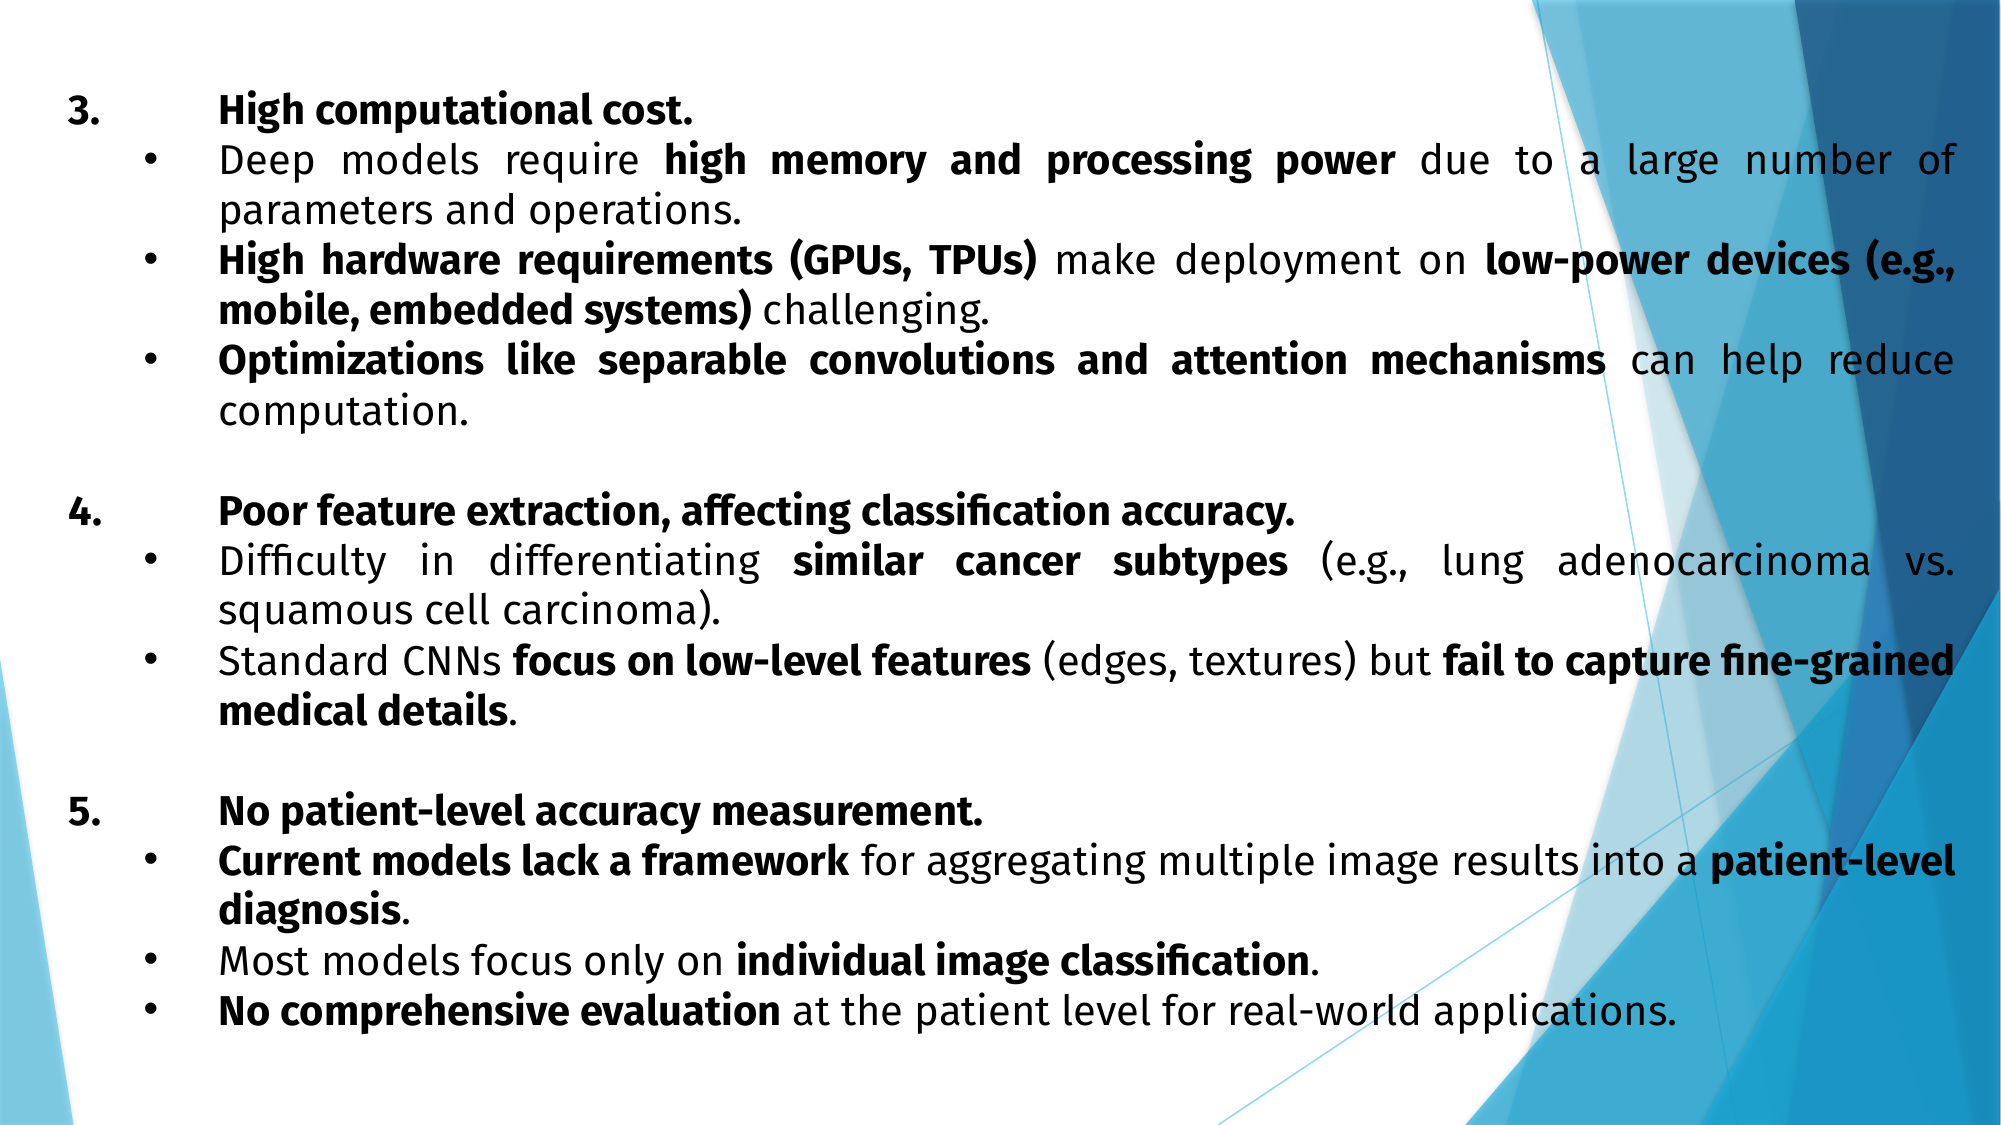

3.	High computational cost.
Deep models require high memory and processing power due to a large number of parameters and operations.
High hardware requirements (GPUs, TPUs) make deployment on low-power devices (e.g., mobile, embedded systems) challenging.
Optimizations like separable convolutions and attention mechanisms can help reduce computation.

4.	Poor feature extraction, affecting classification accuracy.
Difficulty in differentiating similar cancer subtypes (e.g., lung adenocarcinoma vs. squamous cell carcinoma).
Standard CNNs focus on low-level features (edges, textures) but fail to capture fine-grained medical details.

5.	No patient-level accuracy measurement.
Current models lack a framework for aggregating multiple image results into a patient-level diagnosis.
Most models focus only on individual image classification.
No comprehensive evaluation at the patient level for real-world applications.